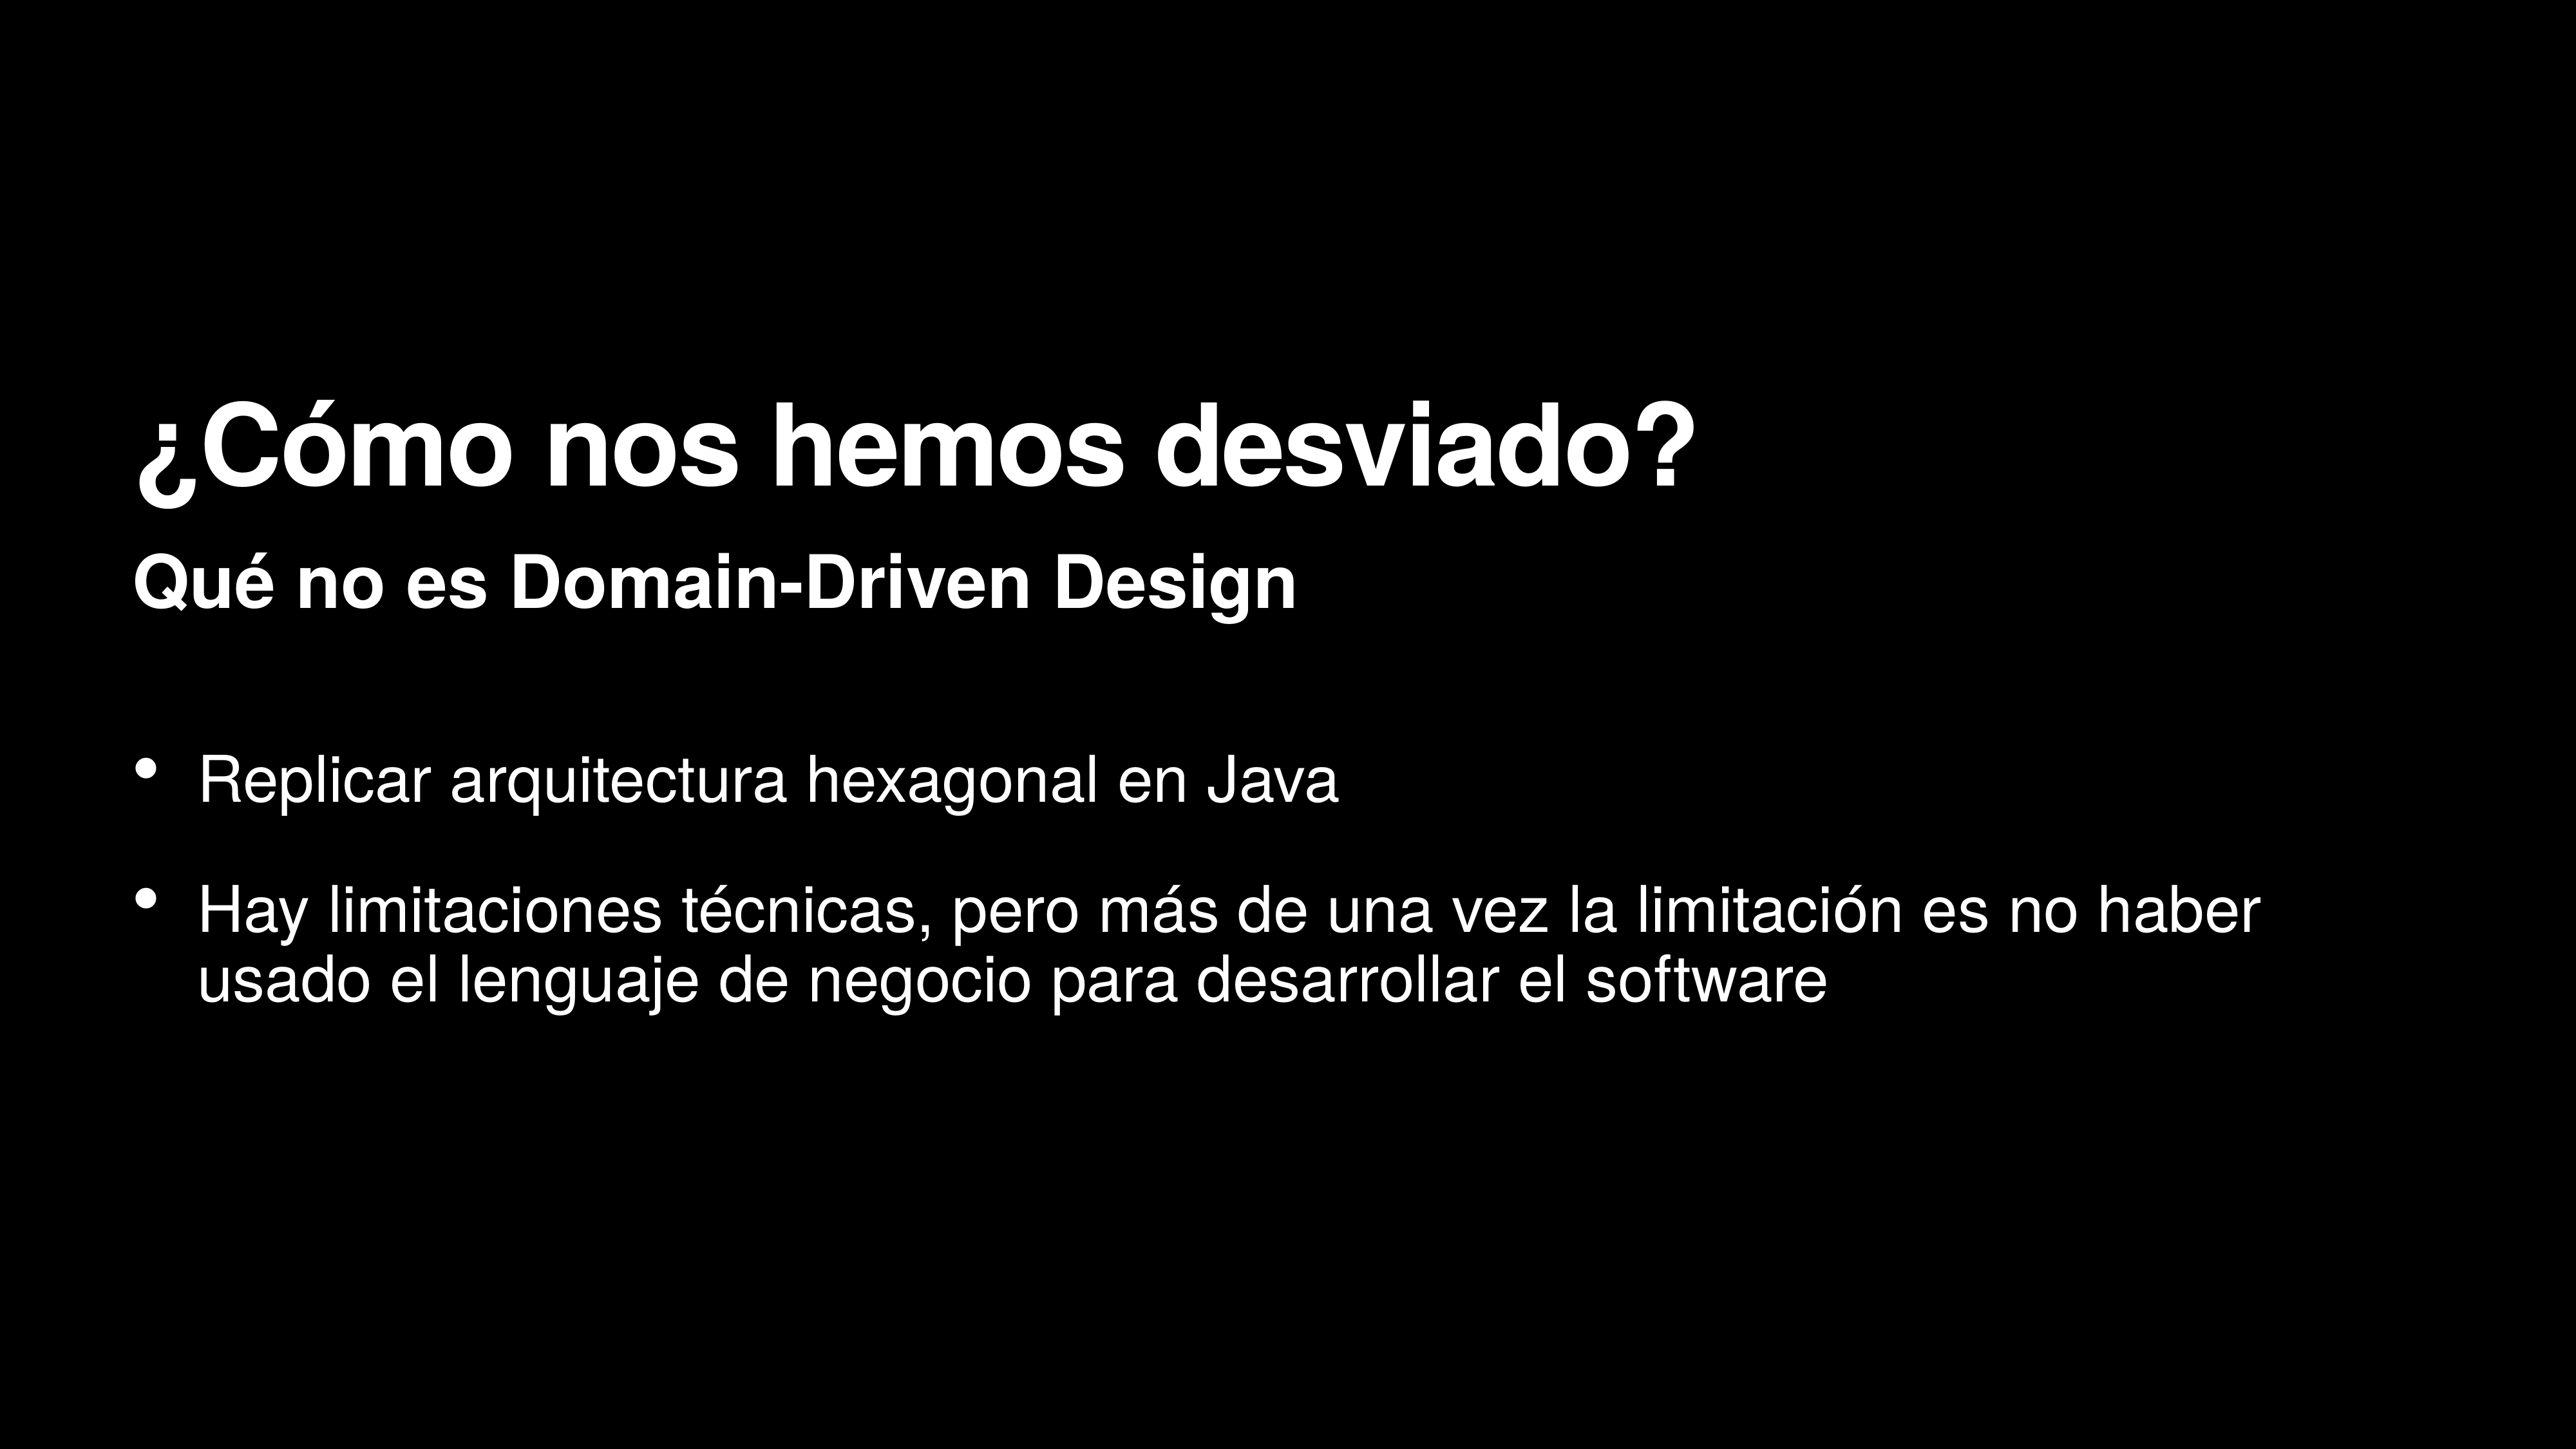

# ¿Cómo nos hemos desviado?
Qué no es Domain-Driven Design
Replicar arquitectura hexagonal en Java
Hay limitaciones técnicas, pero más de una vez la limitación es no haber usado el lenguaje de negocio para desarrollar el software